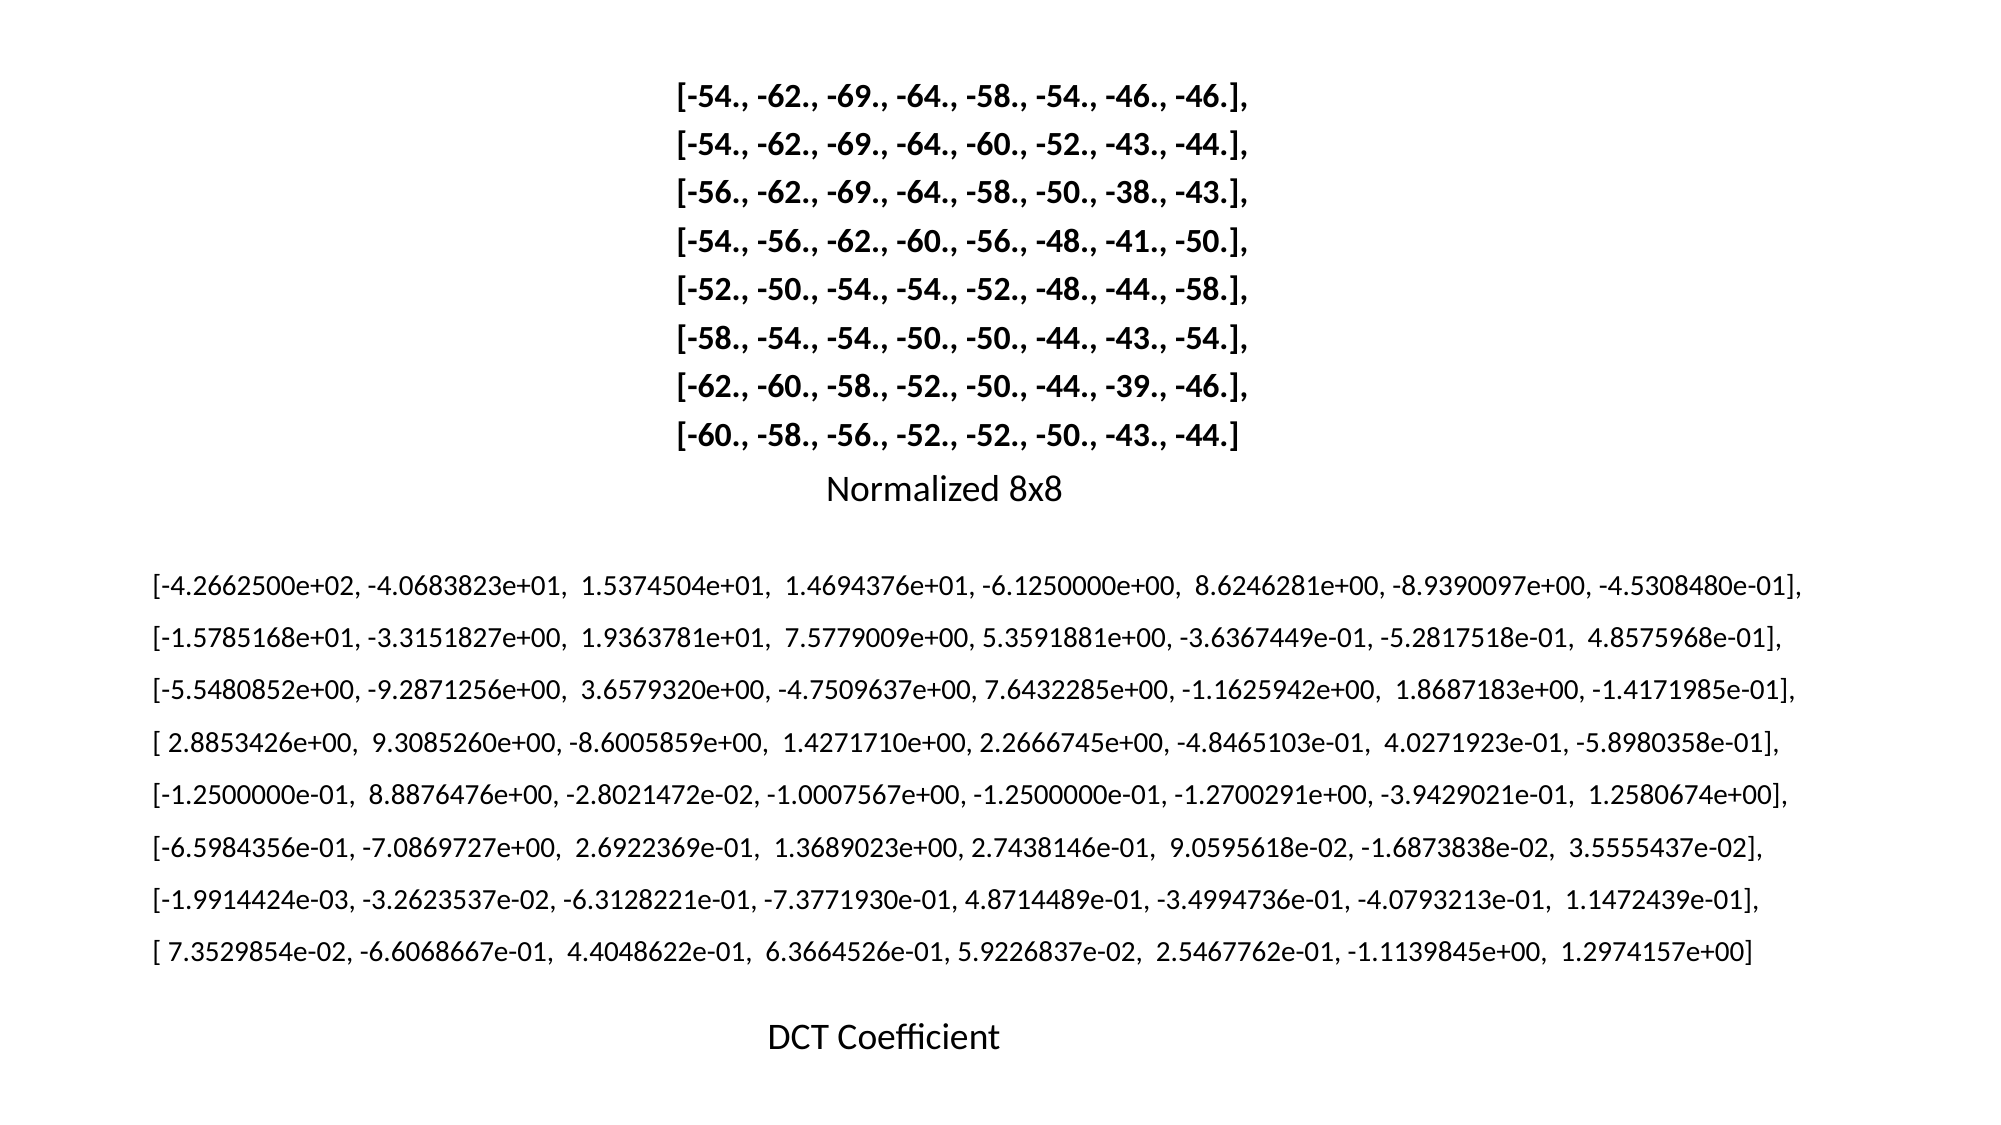

[-54., -62., -69., -64., -58., -54., -46., -46.],
[-54., -62., -69., -64., -60., -52., -43., -44.],
[-56., -62., -69., -64., -58., -50., -38., -43.],
[-54., -56., -62., -60., -56., -48., -41., -50.],
[-52., -50., -54., -54., -52., -48., -44., -58.],
[-58., -54., -54., -50., -50., -44., -43., -54.],
[-62., -60., -58., -52., -50., -44., -39., -46.],
[-60., -58., -56., -52., -52., -50., -43., -44.]
Normalized 8x8
[-4.2662500e+02, -4.0683823e+01,  1.5374504e+01,  1.4694376e+01, -6.1250000e+00,  8.6246281e+00, -8.9390097e+00, -4.5308480e-01],
[-1.5785168e+01, -3.3151827e+00,  1.9363781e+01,  7.5779009e+00, 5.3591881e+00, -3.6367449e-01, -5.2817518e-01,  4.8575968e-01],
[-5.5480852e+00, -9.2871256e+00,  3.6579320e+00, -4.7509637e+00, 7.6432285e+00, -1.1625942e+00,  1.8687183e+00, -1.4171985e-01],
[ 2.8853426e+00,  9.3085260e+00, -8.6005859e+00,  1.4271710e+00, 2.2666745e+00, -4.8465103e-01,  4.0271923e-01, -5.8980358e-01],
[-1.2500000e-01,  8.8876476e+00, -2.8021472e-02, -1.0007567e+00, -1.2500000e-01, -1.2700291e+00, -3.9429021e-01,  1.2580674e+00],
[-6.5984356e-01, -7.0869727e+00,  2.6922369e-01,  1.3689023e+00, 2.7438146e-01,  9.0595618e-02, -1.6873838e-02,  3.5555437e-02],
[-1.9914424e-03, -3.2623537e-02, -6.3128221e-01, -7.3771930e-01, 4.8714489e-01, -3.4994736e-01, -4.0793213e-01,  1.1472439e-01],
[ 7.3529854e-02, -6.6068667e-01,  4.4048622e-01,  6.3664526e-01, 5.9226837e-02,  2.5467762e-01, -1.1139845e+00,  1.2974157e+00]
DCT Coefficient